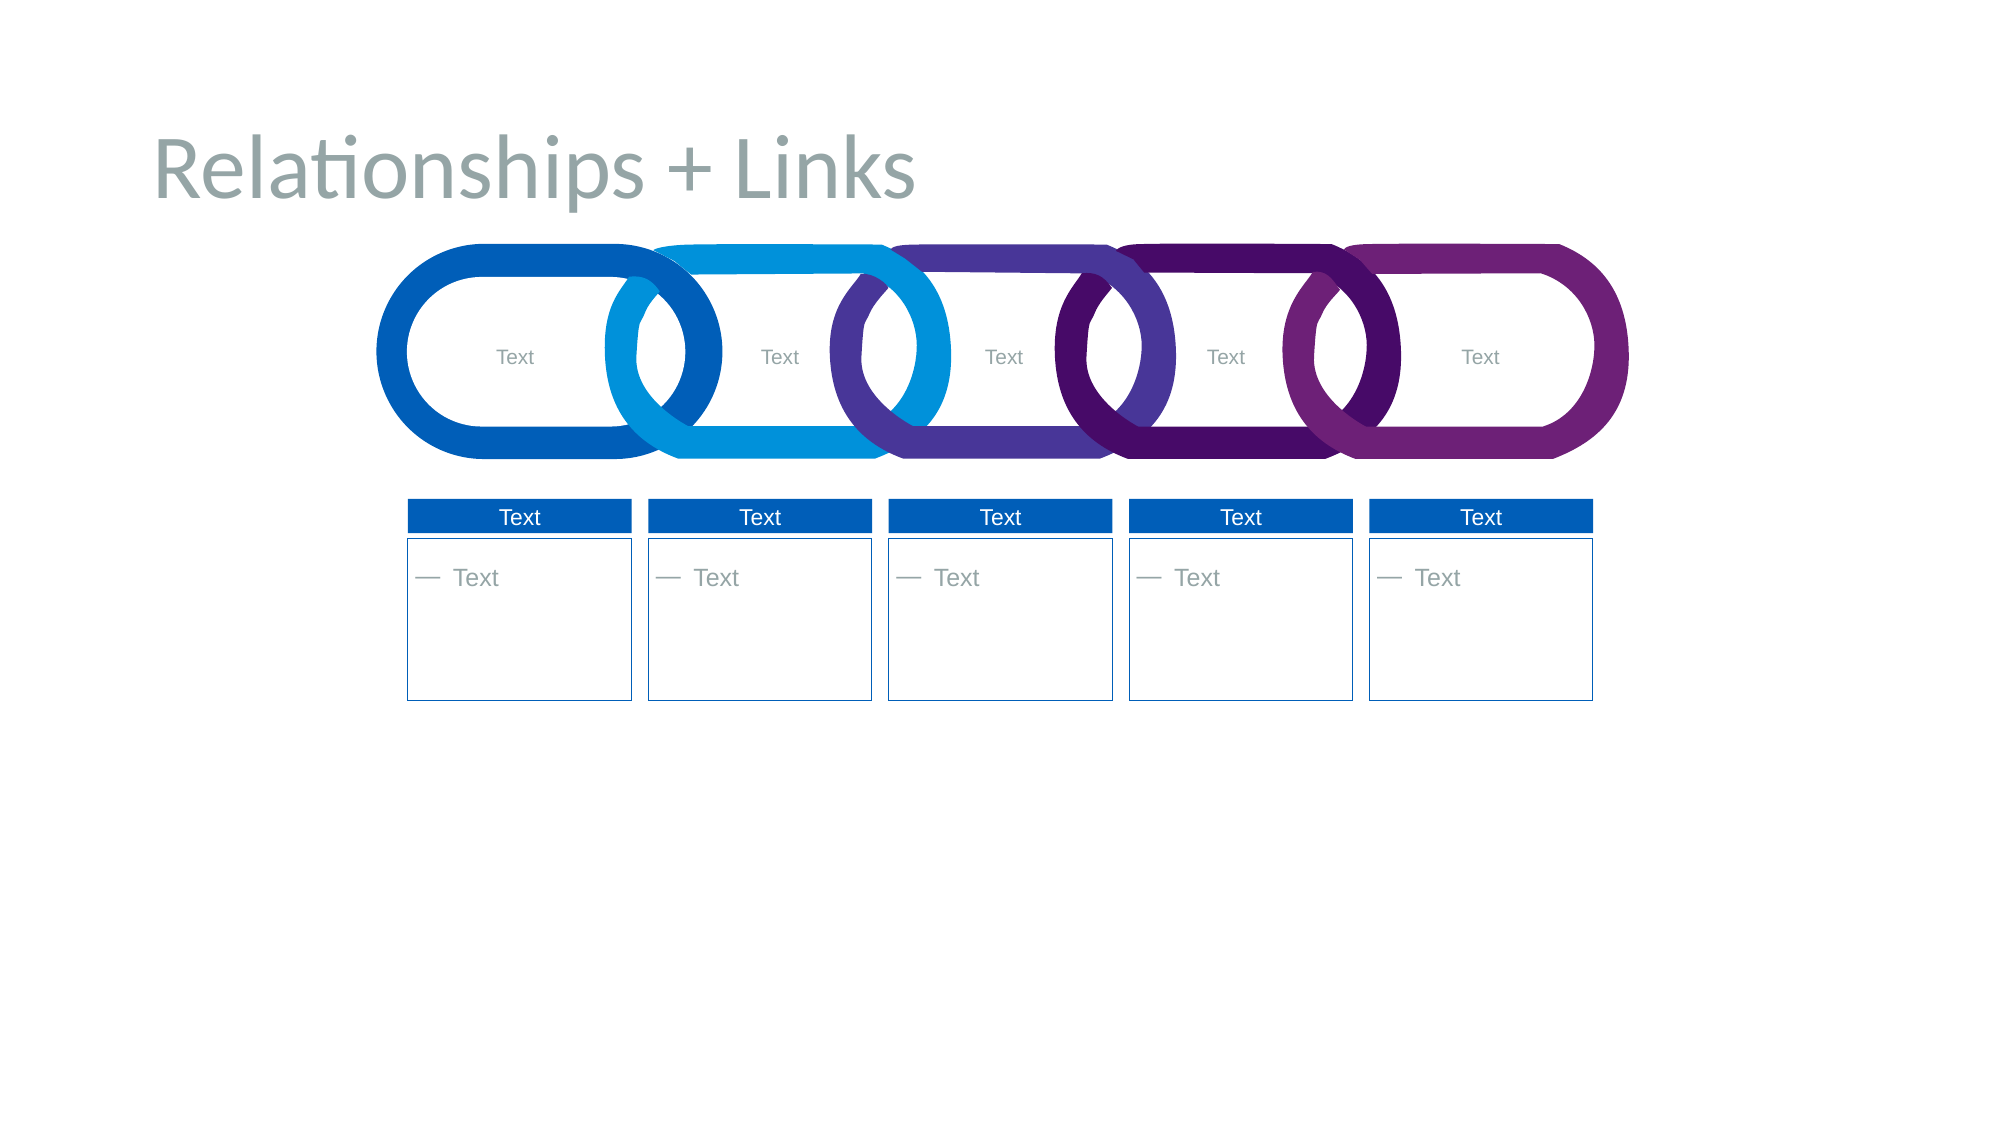

# Relationships + Links

Text
Text
Text
Text
Text
Text
Text
Text
Text
Text
Text
Text
Text
Text
Text